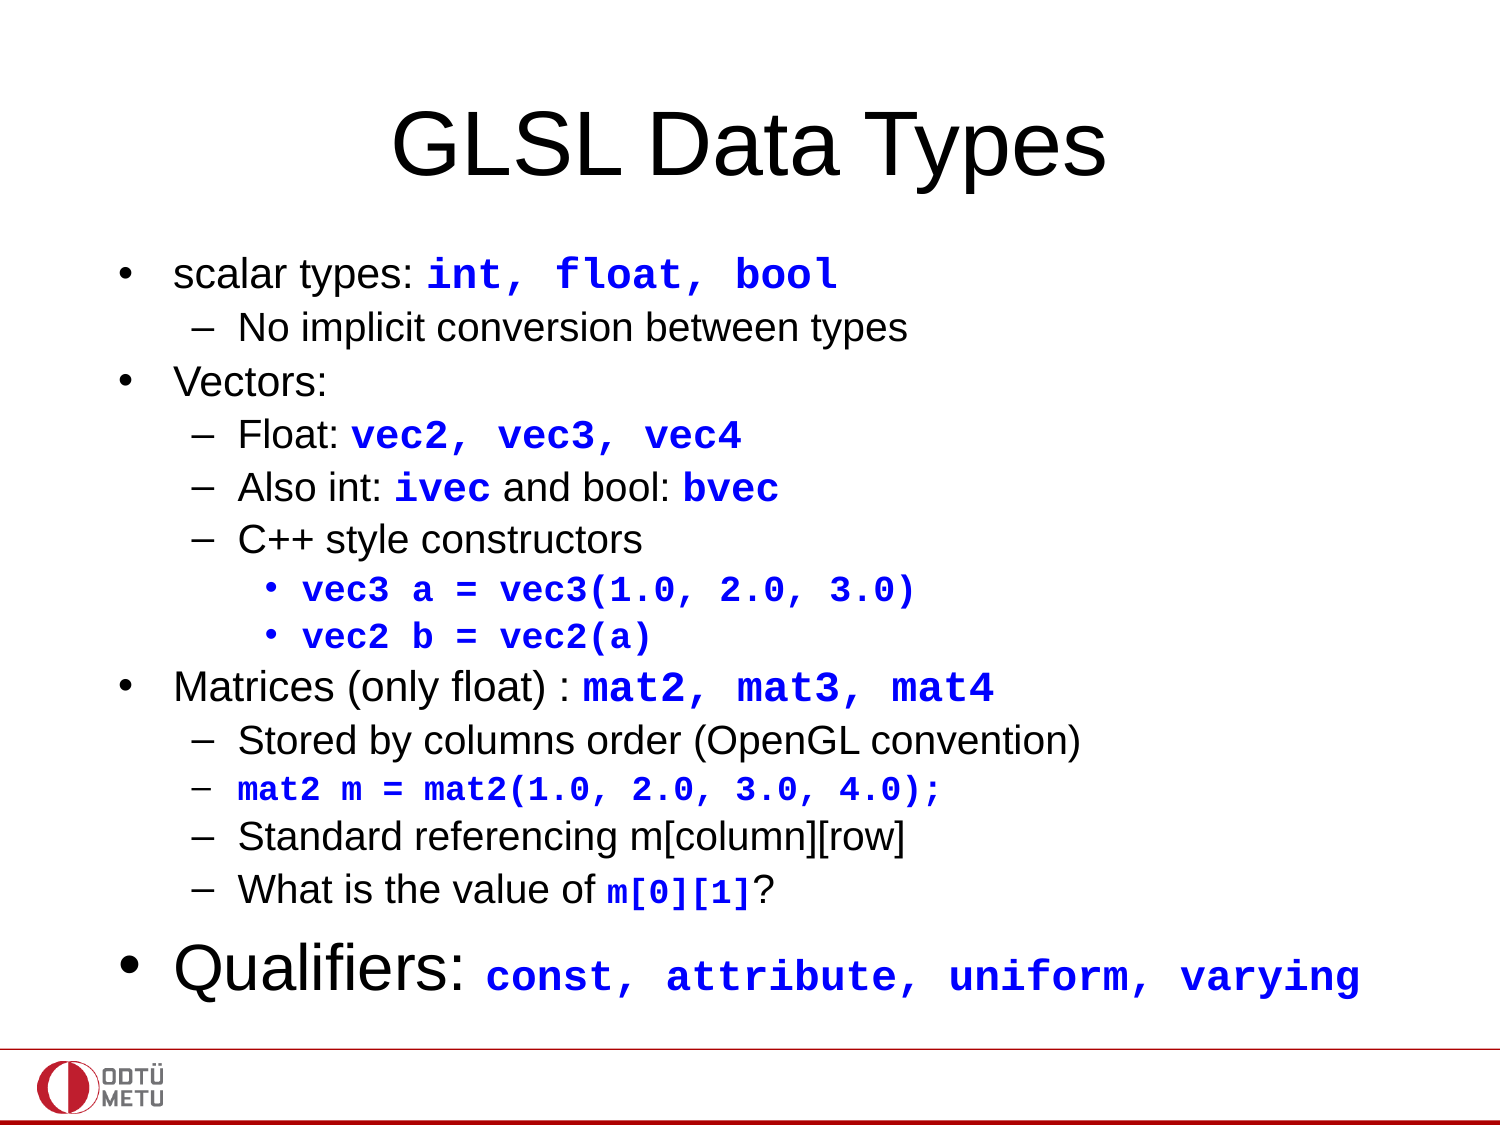

# GLSL Data Types
scalar types: int, float, bool
No implicit conversion between types
Vectors:
Float: vec2, vec3, vec4
Also int: ivec and bool: bvec
C++ style constructors
vec3 a = vec3(1.0, 2.0, 3.0)
vec2 b = vec2(a)
Matrices (only float) : mat2, mat3, mat4
Stored by columns order (OpenGL convention)
mat2 m = mat2(1.0, 2.0, 3.0, 4.0);
Standard referencing m[column][row]
What is the value of m[0][1]?
Qualifiers: const, attribute, uniform, varying